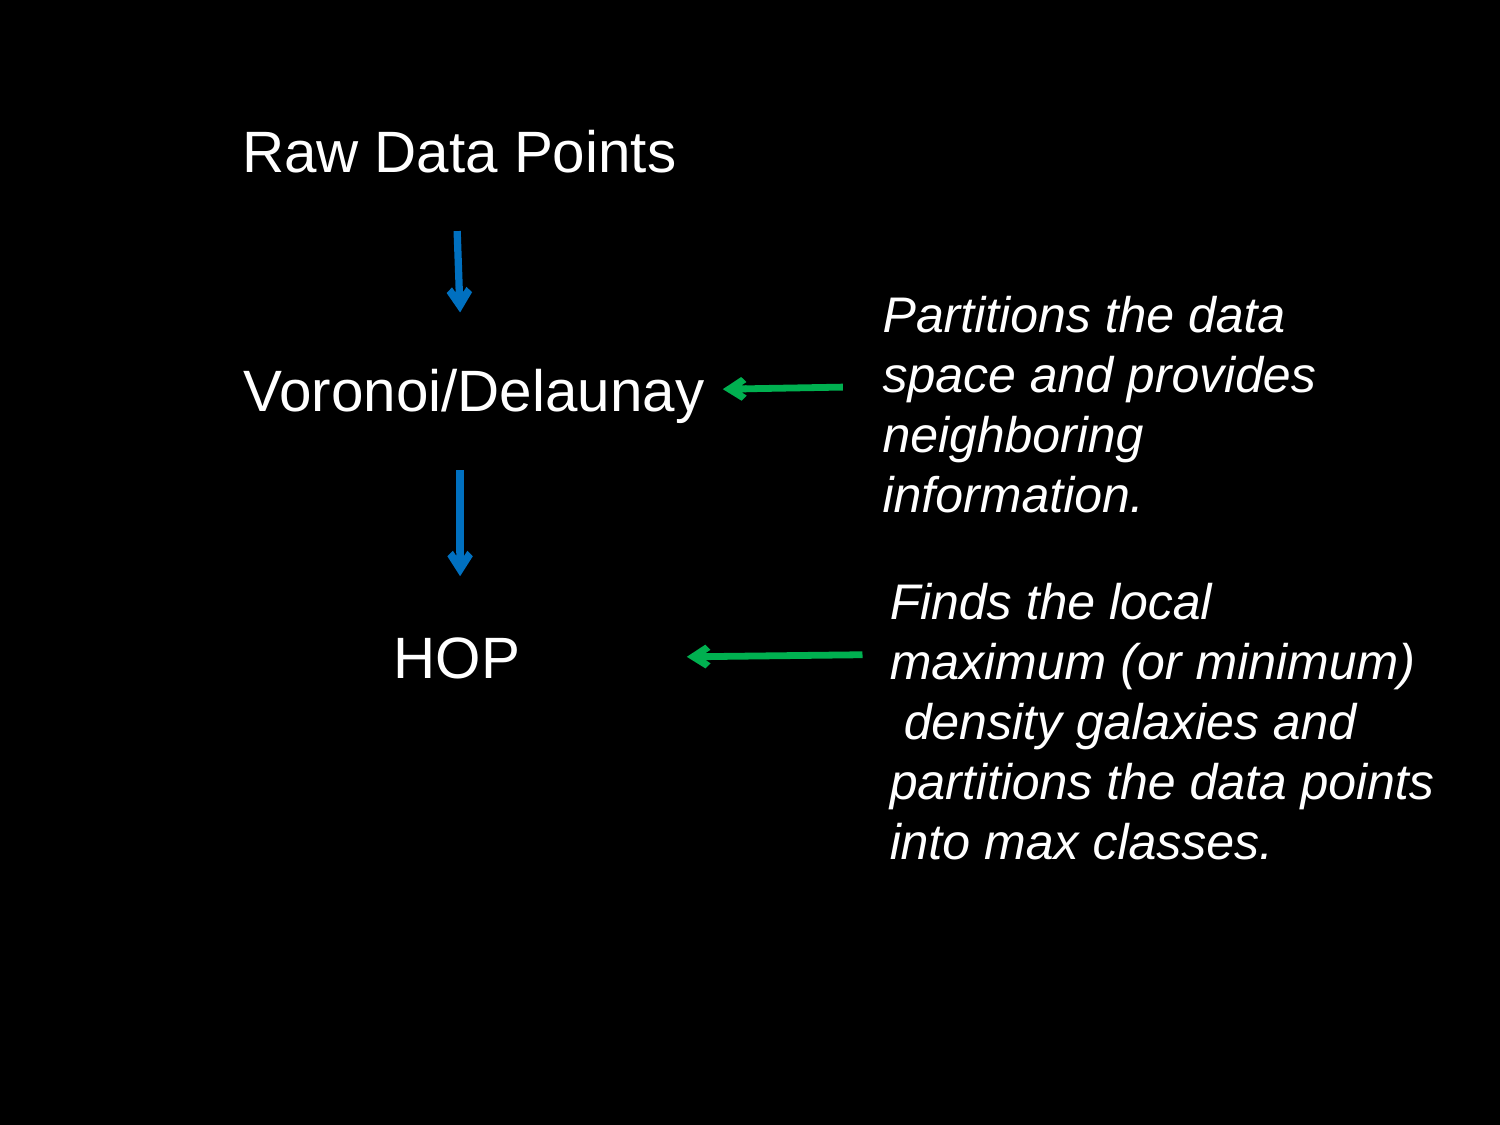

Raw Data Points
Partitions the data space and provides neighboring information.
Voronoi/Delaunay
Finds the local maximum (or minimum)
 density galaxies and partitions the data points into max classes.
HOP